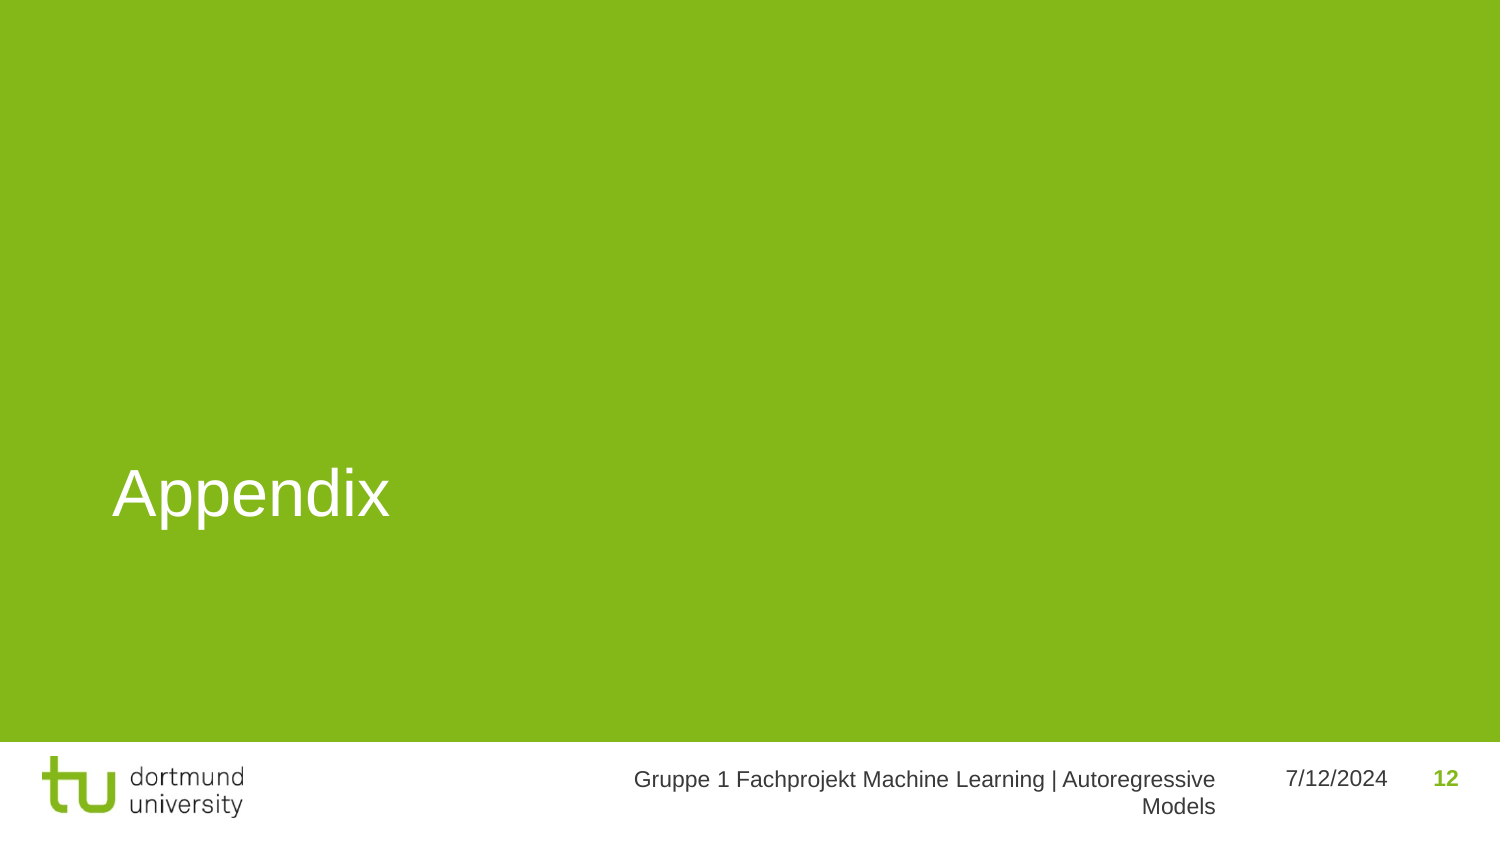

Appendix

12
7/12/2024
Gruppe 1 Fachprojekt Machine Learning | Autoregressive Models